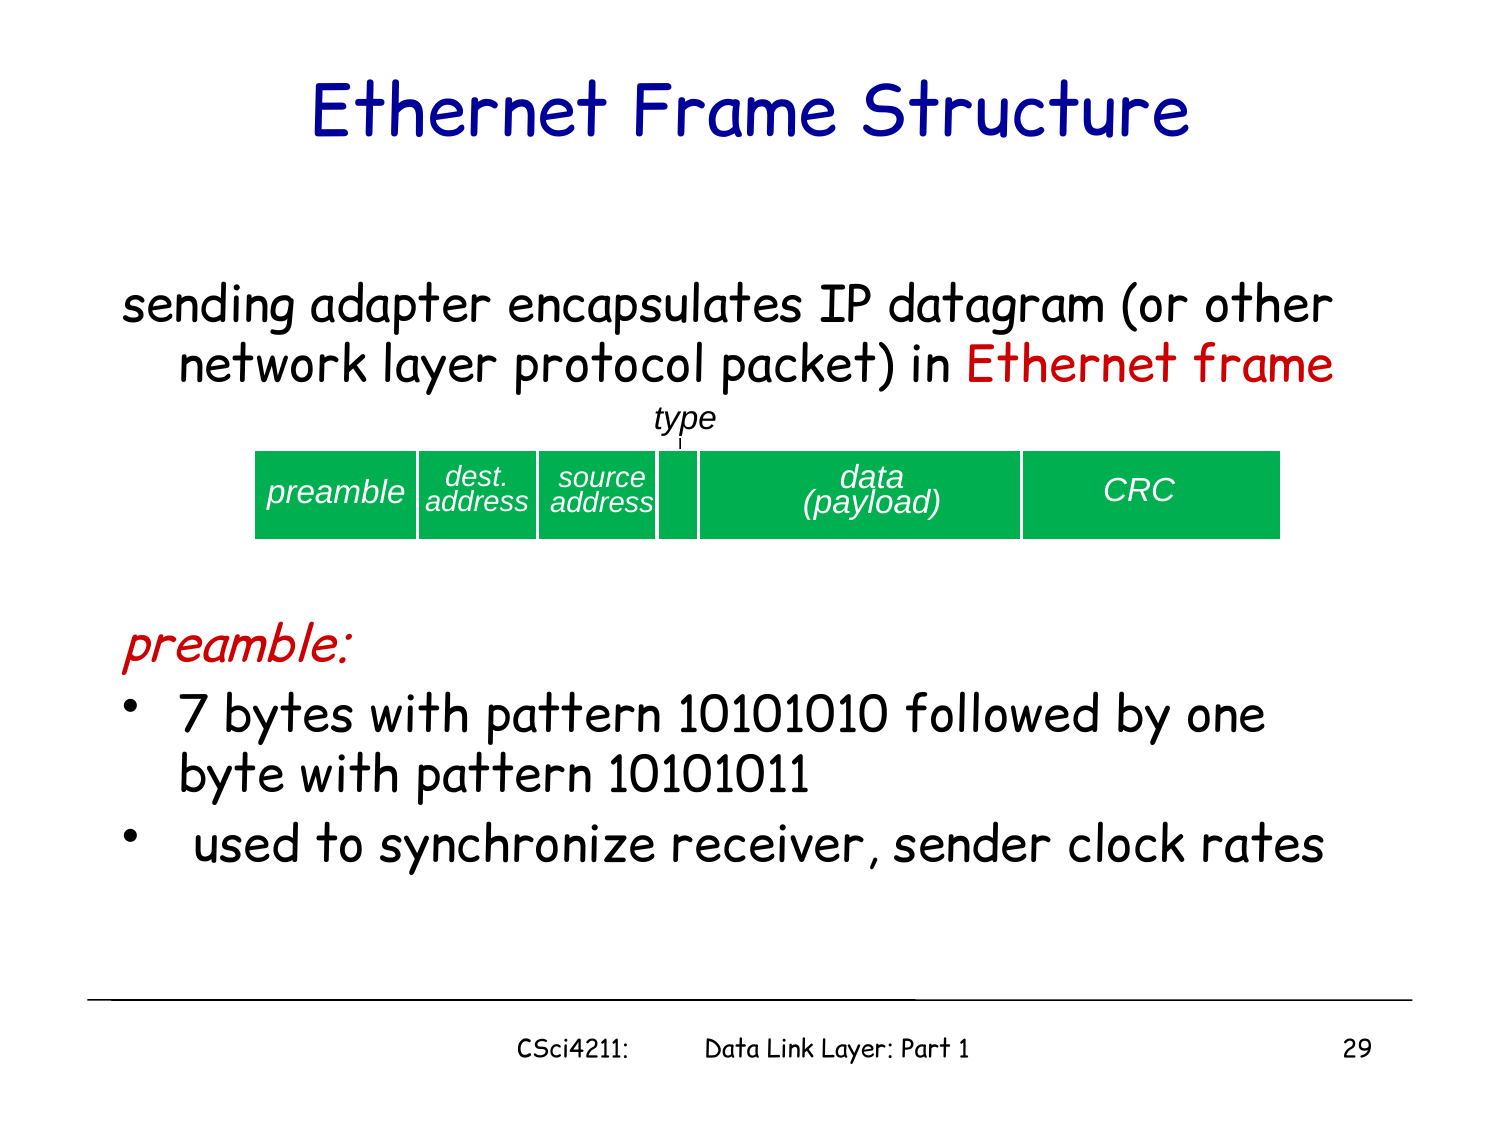

# Ethernet Frame Structure
sending adapter encapsulates IP datagram (or other network layer protocol packet) in Ethernet frame

preamble:
7 bytes with pattern 10101010 followed by one byte with pattern 10101011
 used to synchronize receiver, sender clock rates
type

dest.
address
source
address
data (payload)
CRC
preamble
29
CSci4211:          Data Link Layer: Part 1